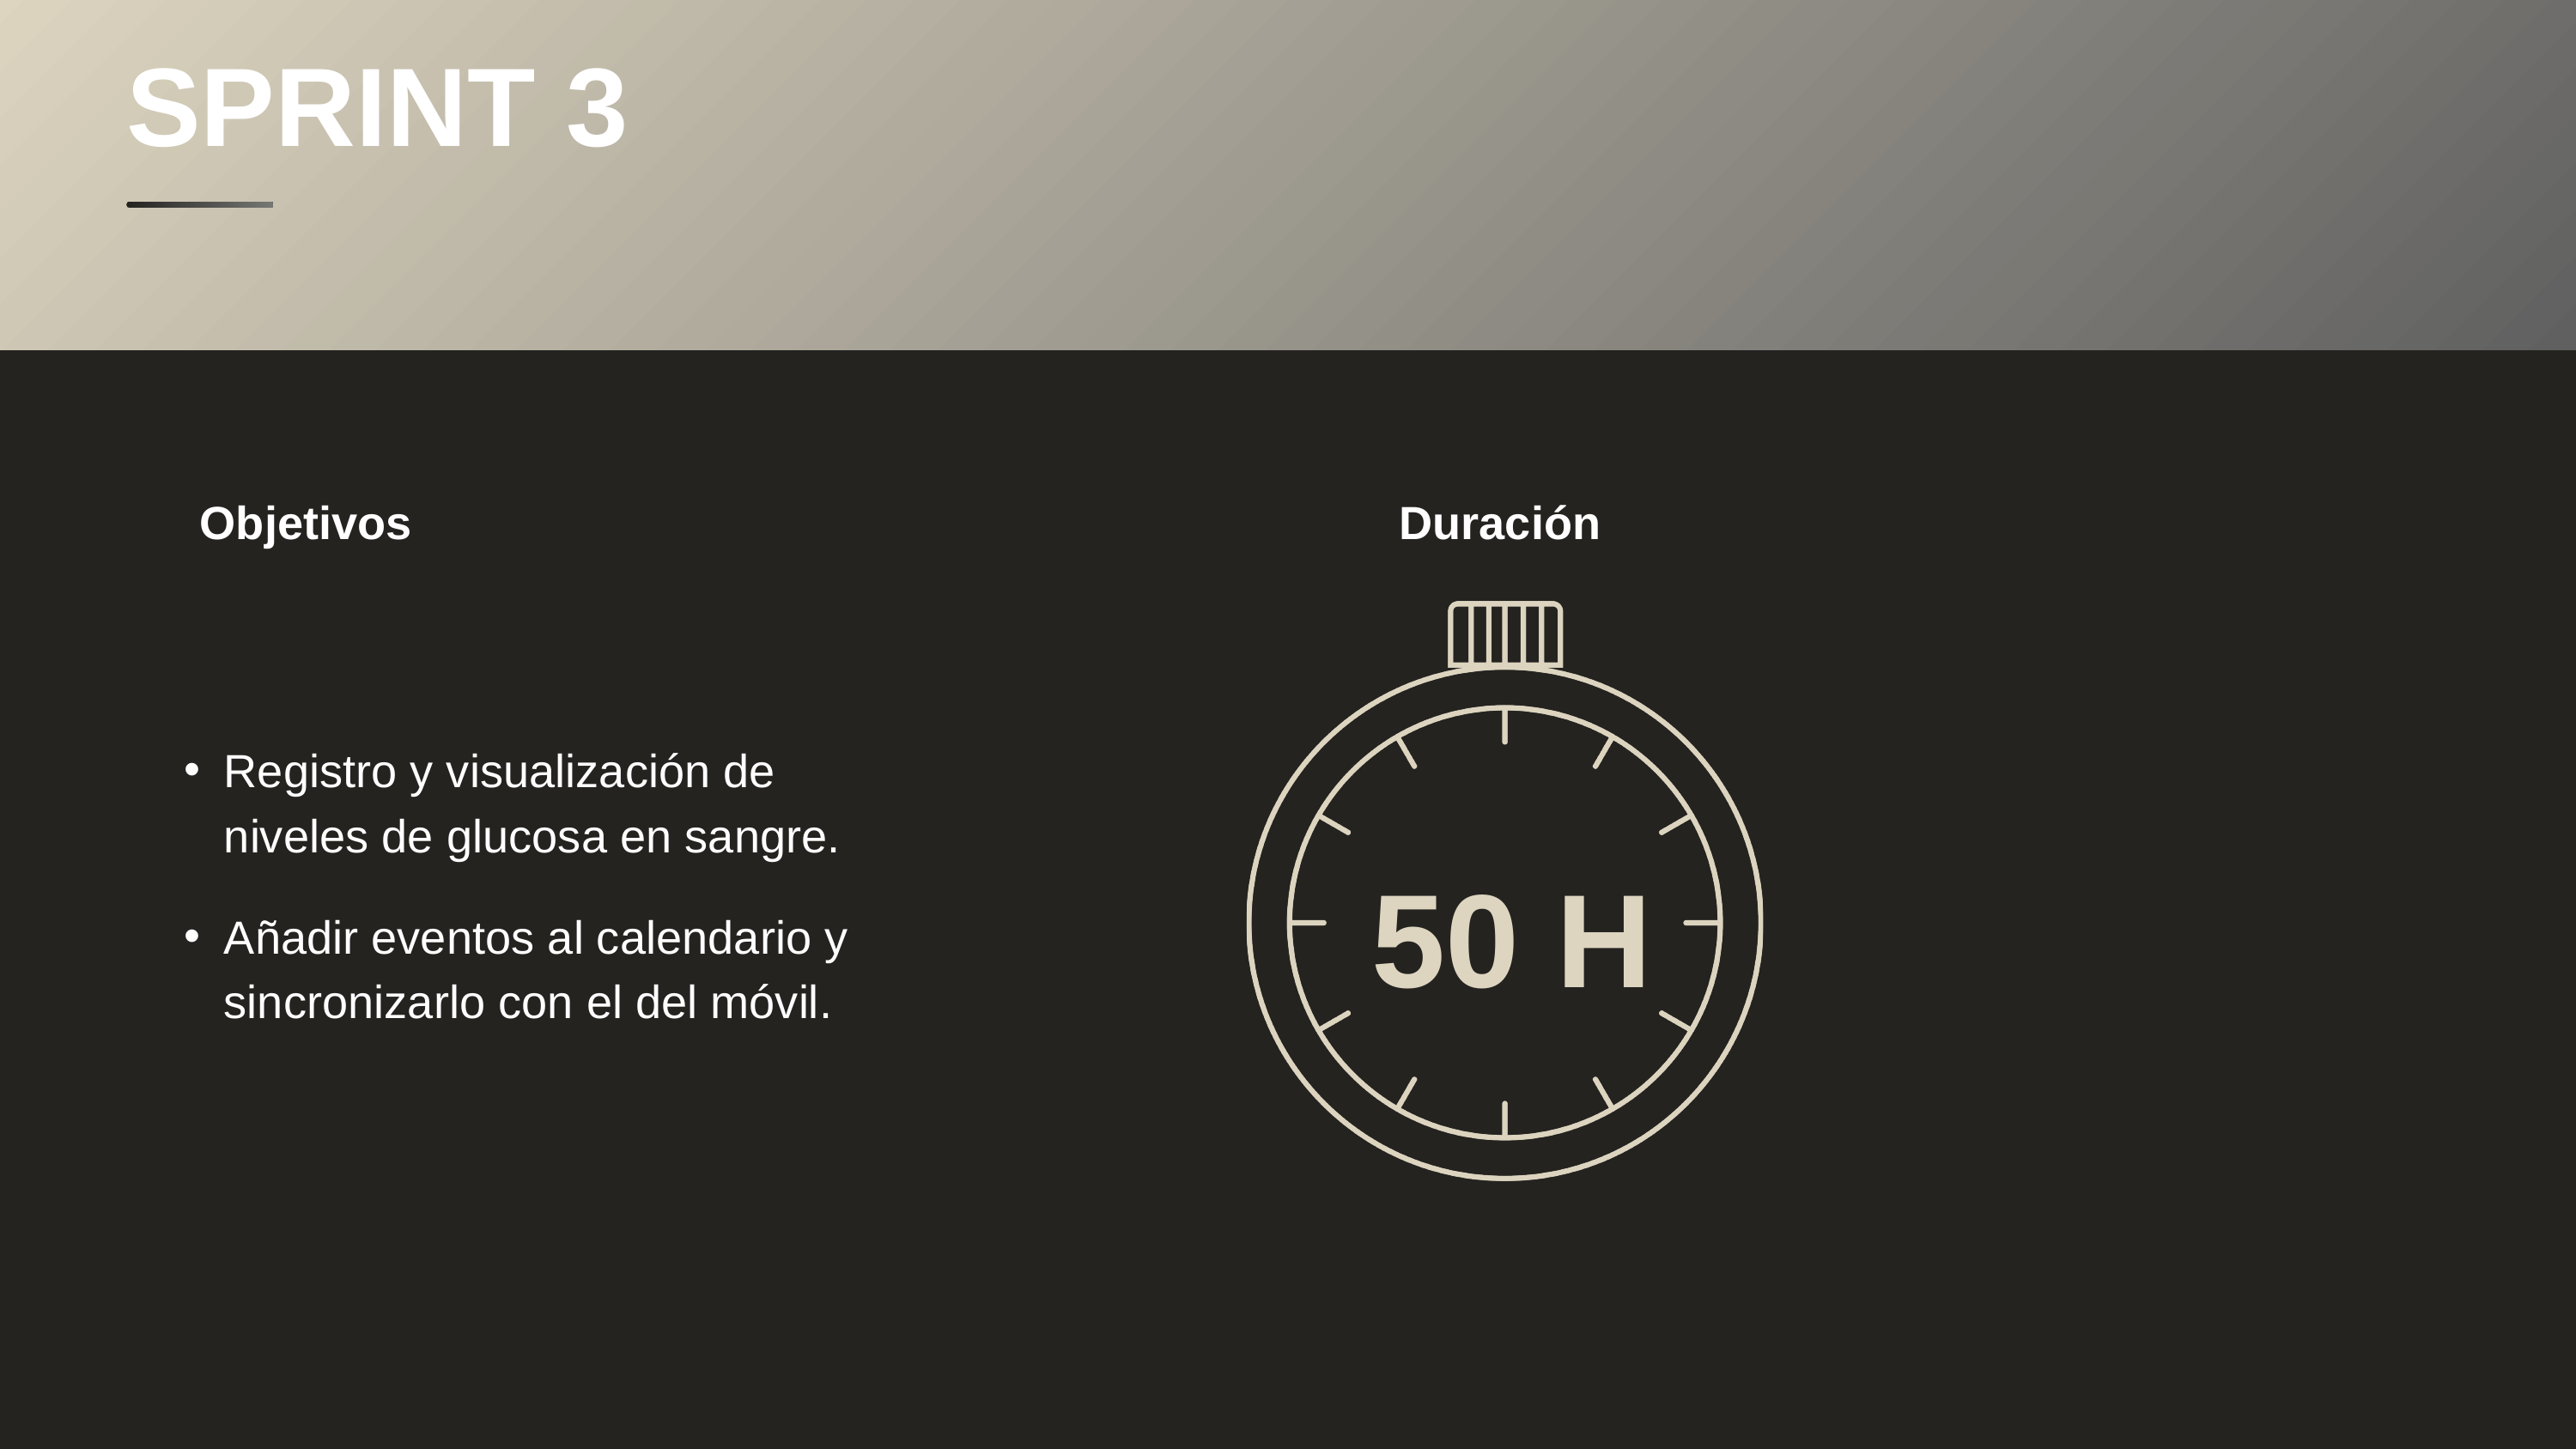

SPRINT 3

Objetivos
Duración

Registro y visualización de niveles de glucosa en sangre.
50 H
Añadir eventos al calendario y sincronizarlo con el del móvil.